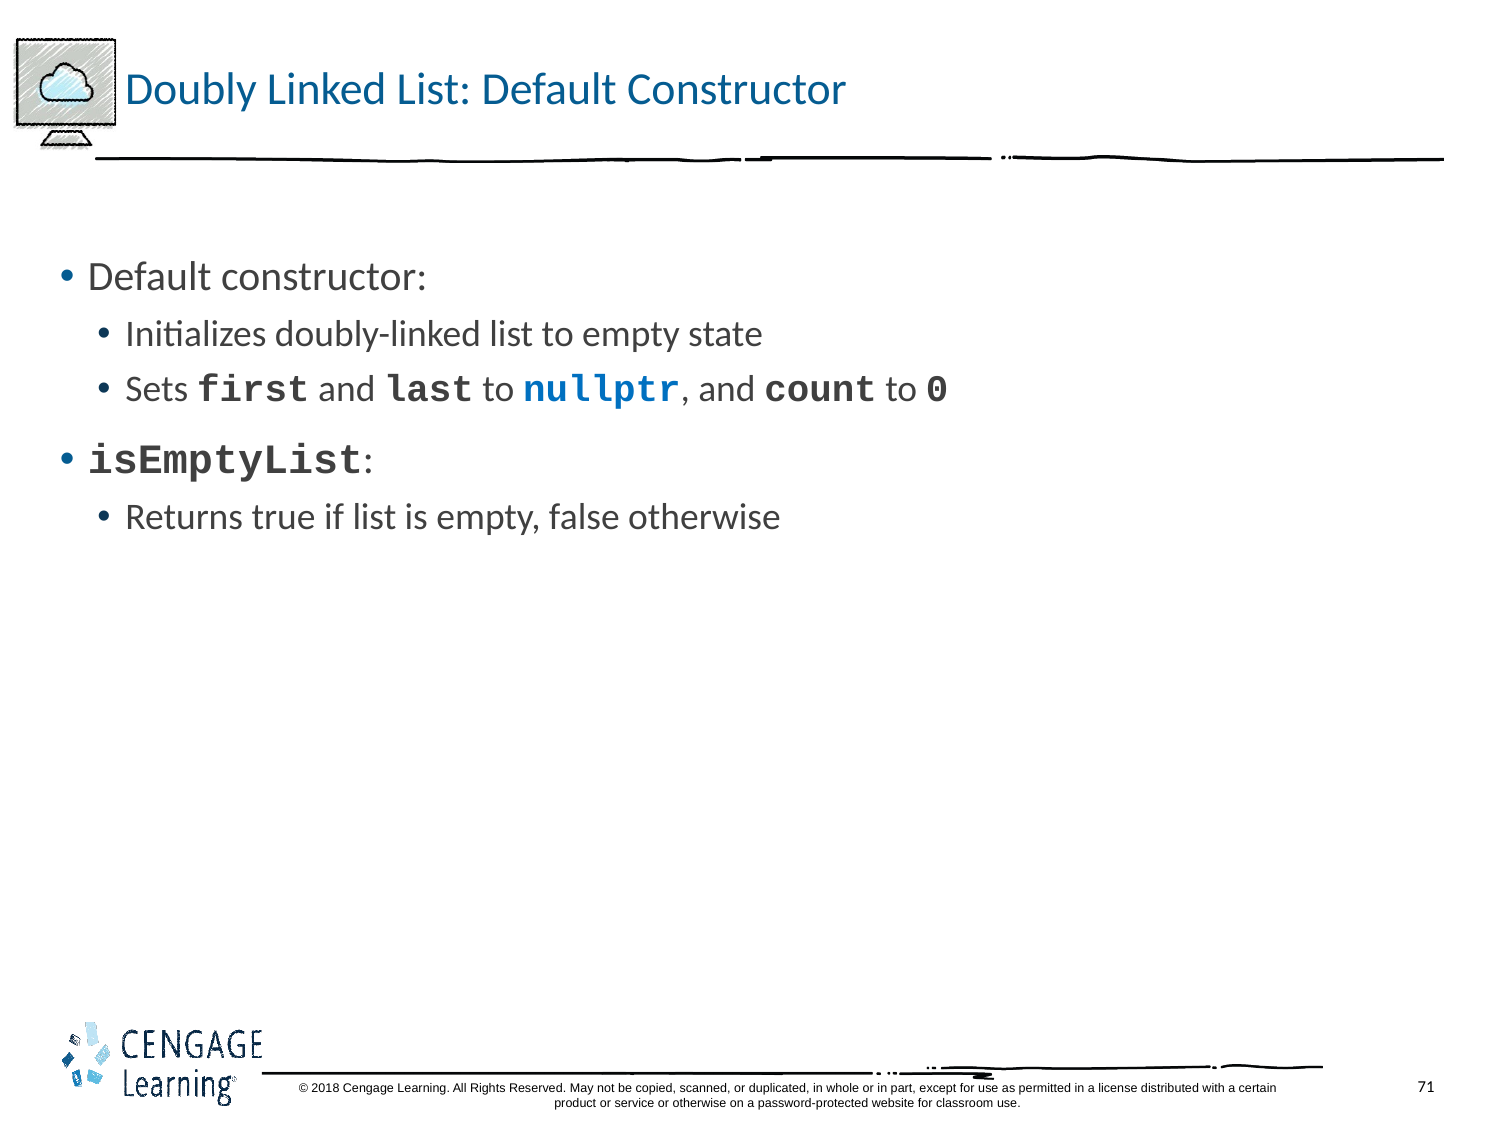

# Doubly Linked List: Default Constructor
Default constructor:
Initializes doubly-linked list to empty state
Sets first and last to nullptr, and count to 0
isEmptyList:
Returns true if list is empty, false otherwise